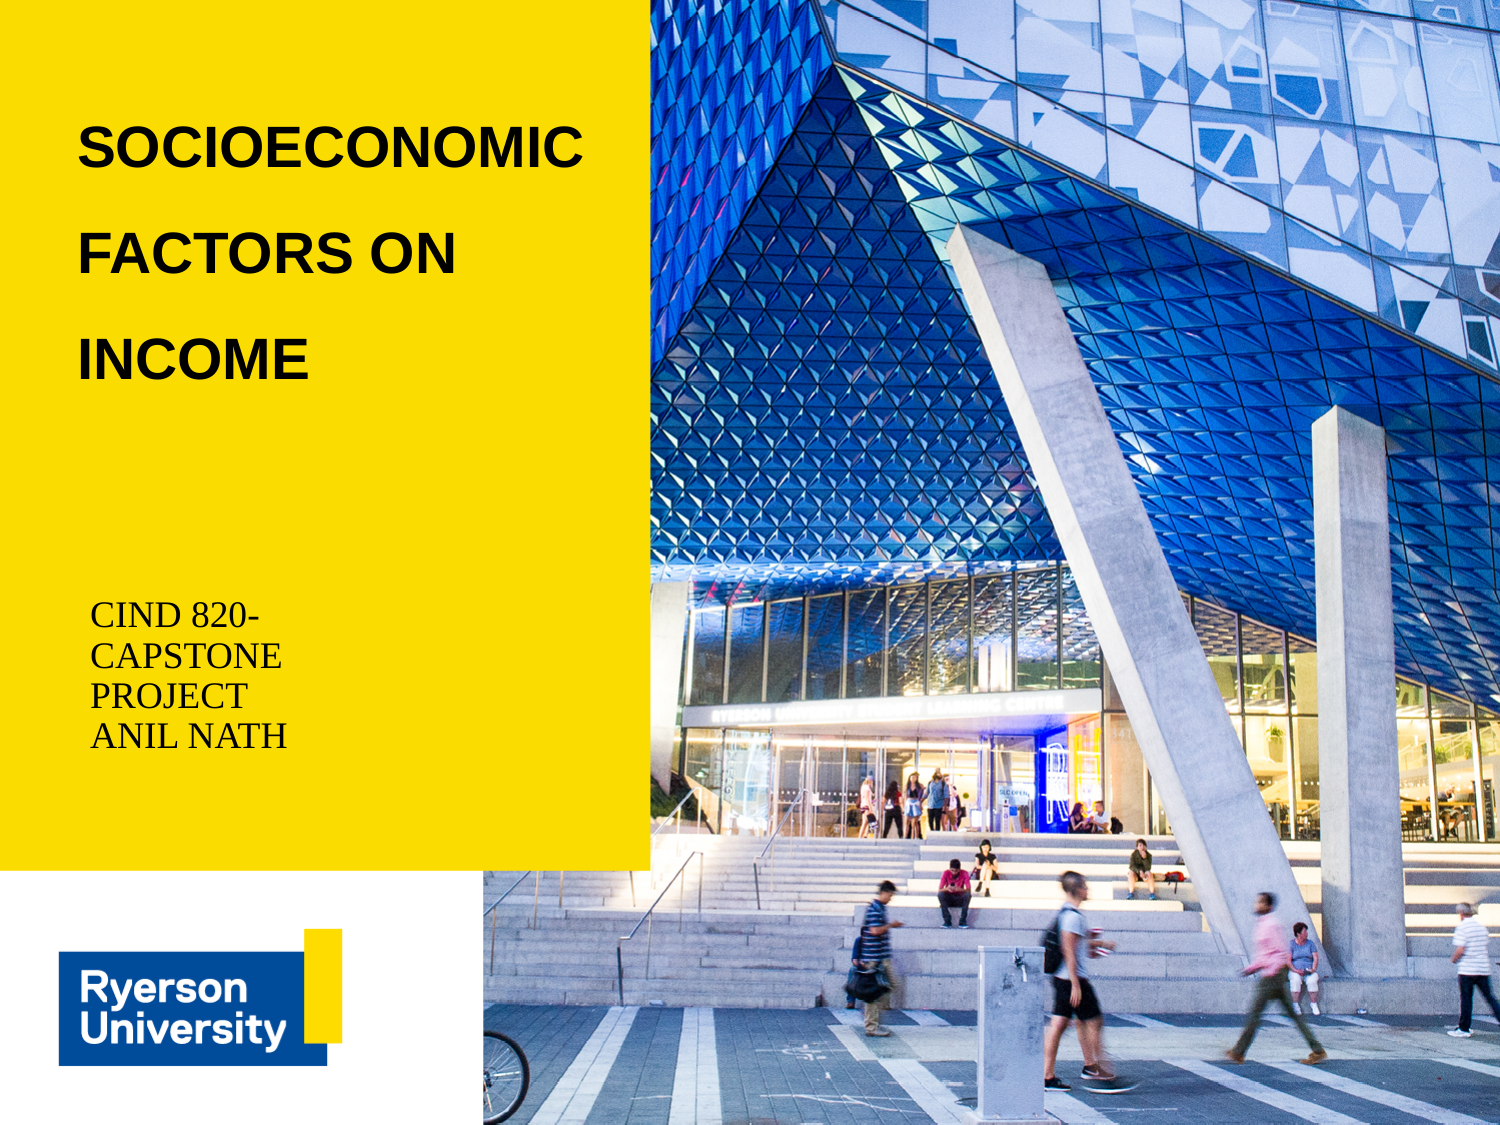

# SOCIOECONOMIC FACTORS ON INCOME
CIND 820-CAPSTONE PROJECT
ANIL NATH